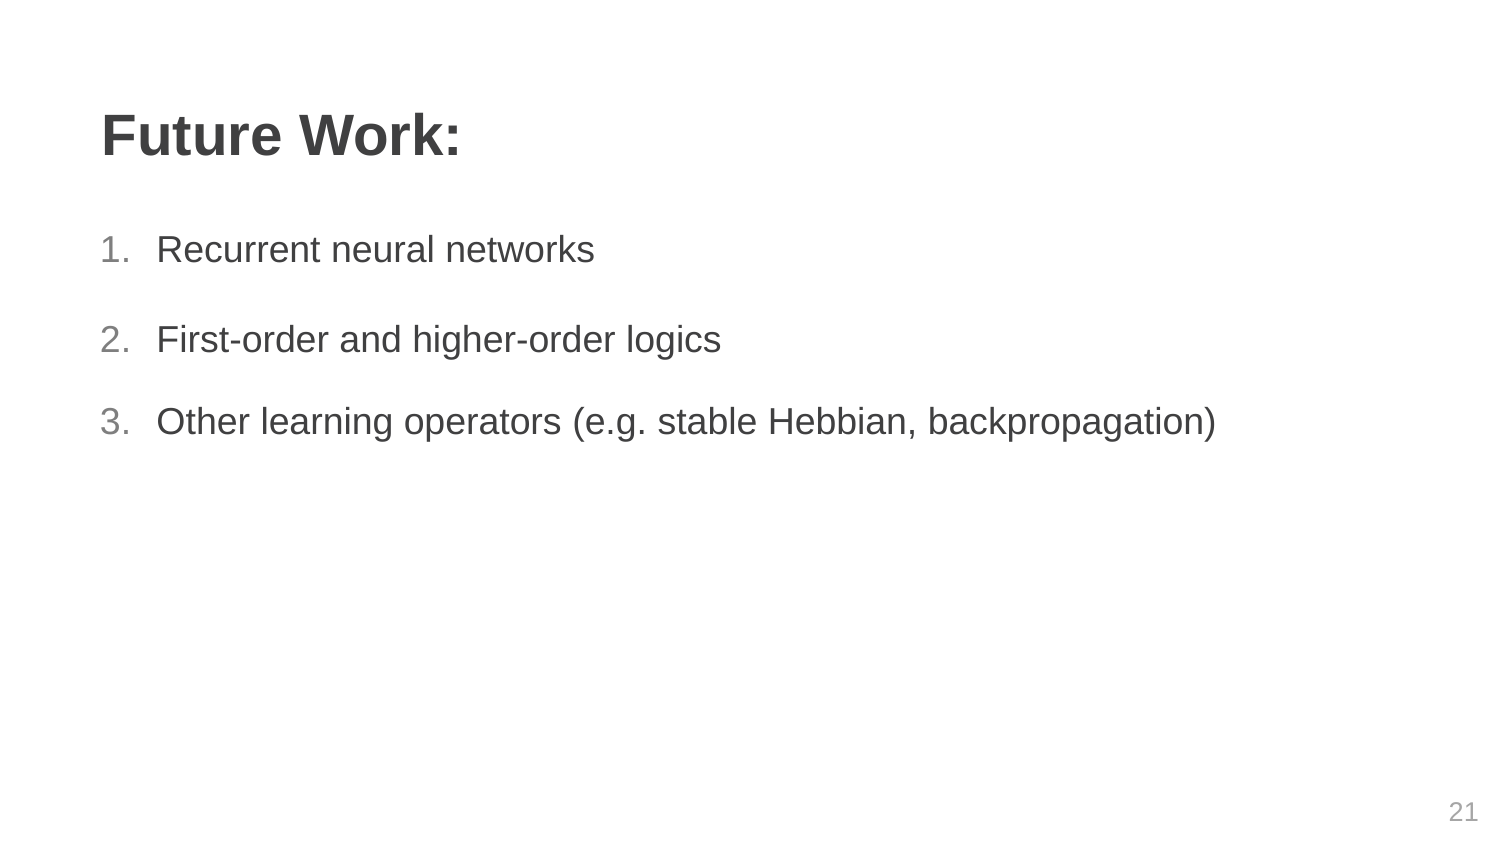

# Future Work:
Recurrent neural networks
First-order and higher-order logics
Other learning operators (e.g. stable Hebbian, backpropagation)
21